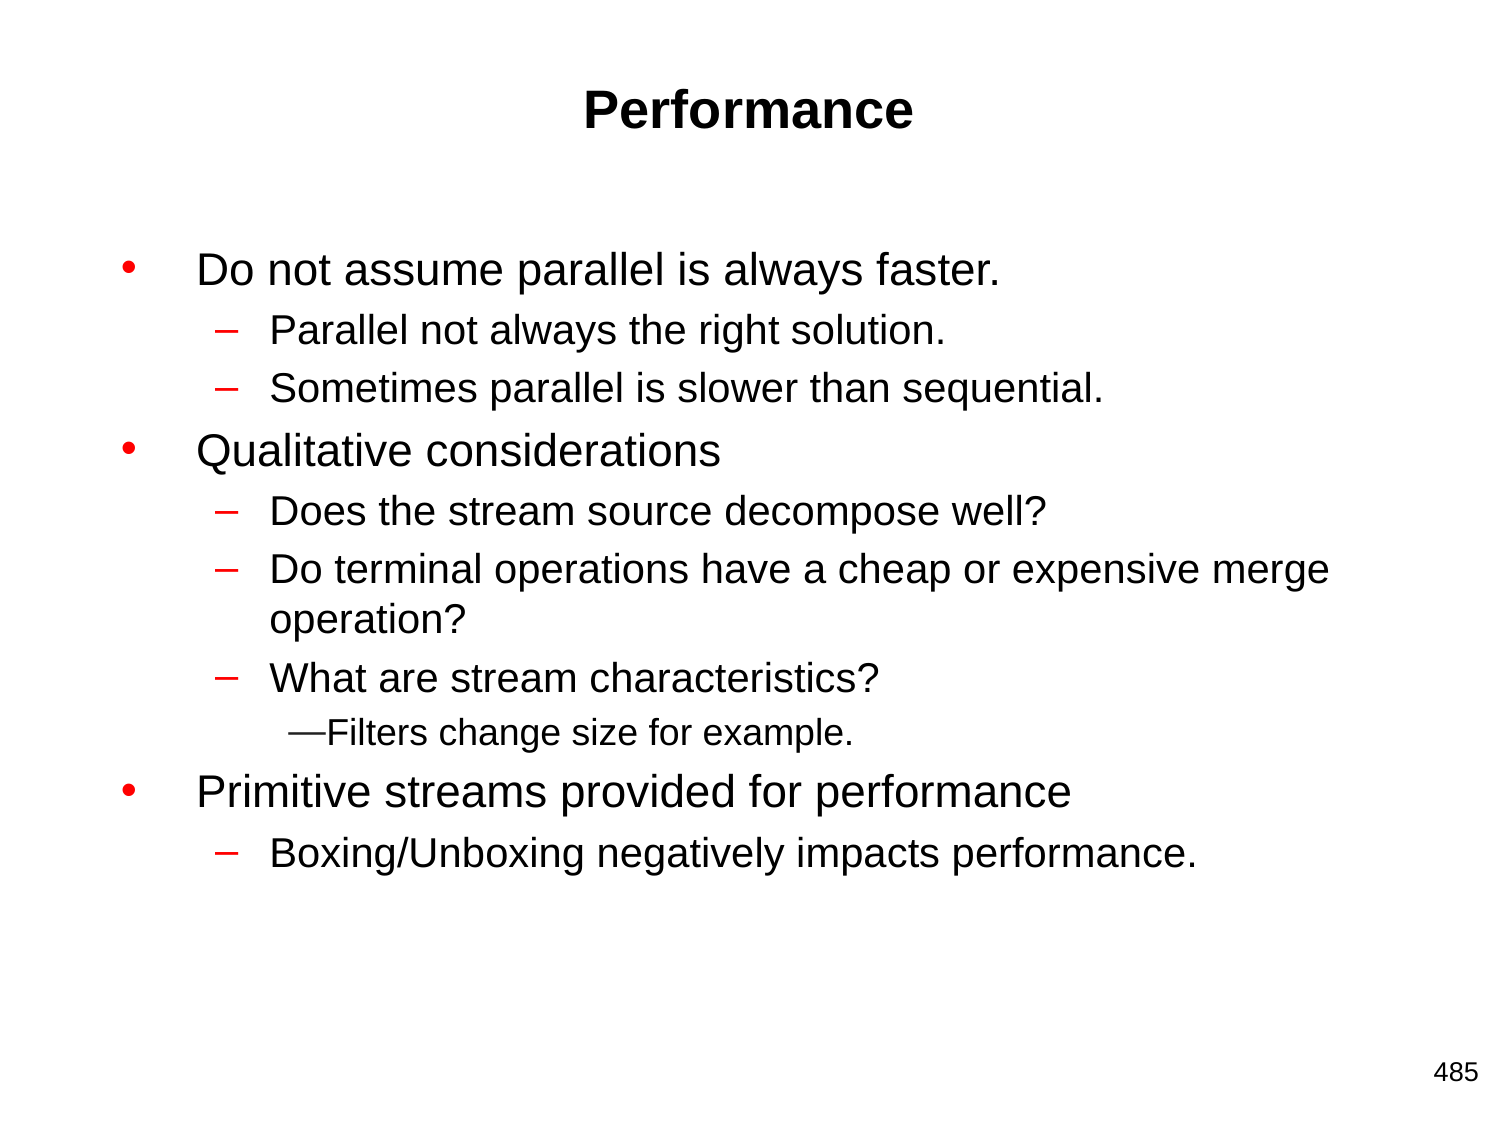

# Performance
Do not assume parallel is always faster.
Parallel not always the right solution.
Sometimes parallel is slower than sequential.
Qualitative considerations
Does the stream source decompose well?
Do terminal operations have a cheap or expensive merge operation?
What are stream characteristics?
Filters change size for example.
Primitive streams provided for performance
Boxing/Unboxing negatively impacts performance.
485